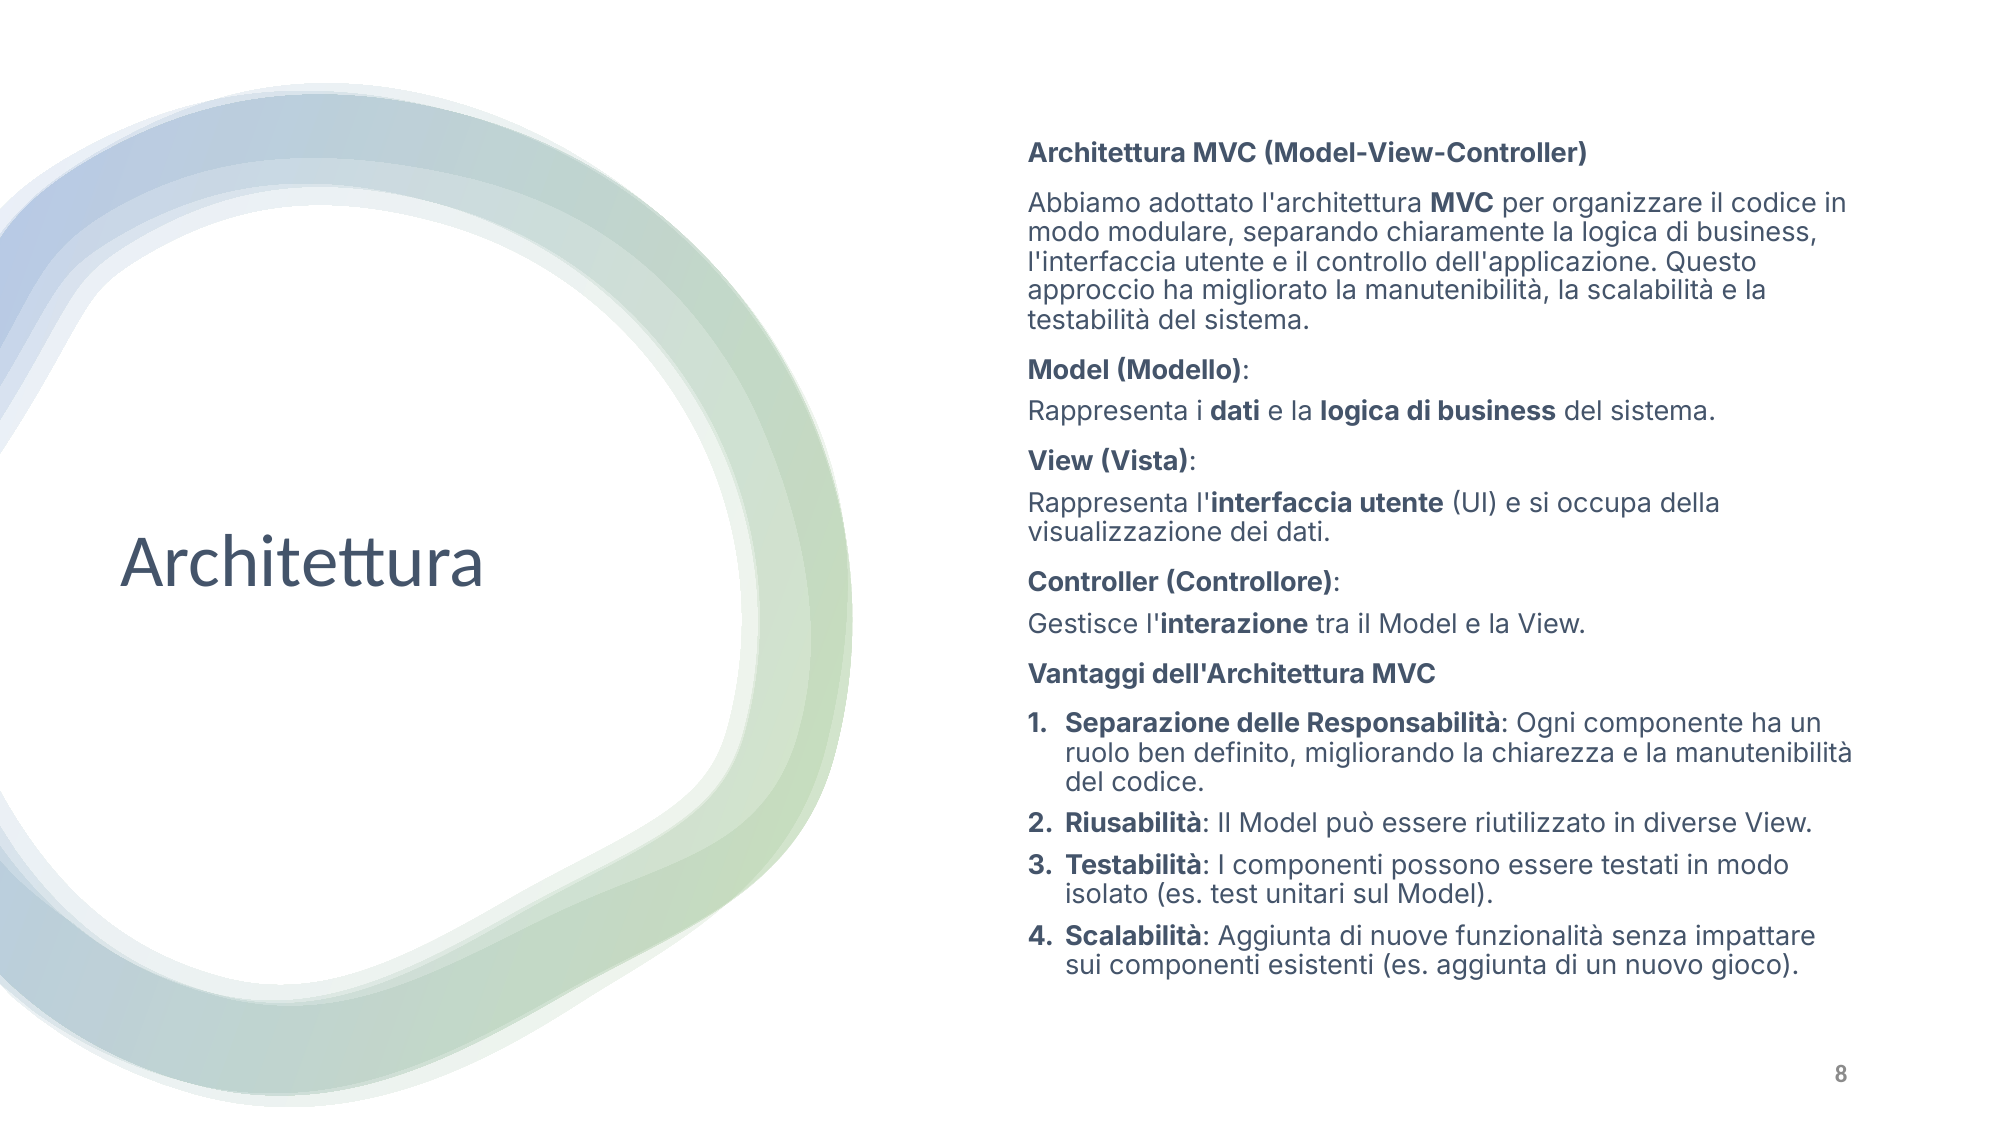

Architettura MVC (Model-View-Controller)
Abbiamo adottato l'architettura MVC per organizzare il codice in modo modulare, separando chiaramente la logica di business, l'interfaccia utente e il controllo dell'applicazione. Questo approccio ha migliorato la manutenibilità, la scalabilità e la testabilità del sistema.
Model (Modello):
Rappresenta i dati e la logica di business del sistema.
View (Vista):
Rappresenta l'interfaccia utente (UI) e si occupa della visualizzazione dei dati.
Controller (Controllore):
Gestisce l'interazione tra il Model e la View.
Vantaggi dell'Architettura MVC
Separazione delle Responsabilità: Ogni componente ha un ruolo ben definito, migliorando la chiarezza e la manutenibilità del codice.
Riusabilità: Il Model può essere riutilizzato in diverse View.
Testabilità: I componenti possono essere testati in modo isolato (es. test unitari sul Model).
Scalabilità: Aggiunta di nuove funzionalità senza impattare sui componenti esistenti (es. aggiunta di un nuovo gioco).

# Architettura
8